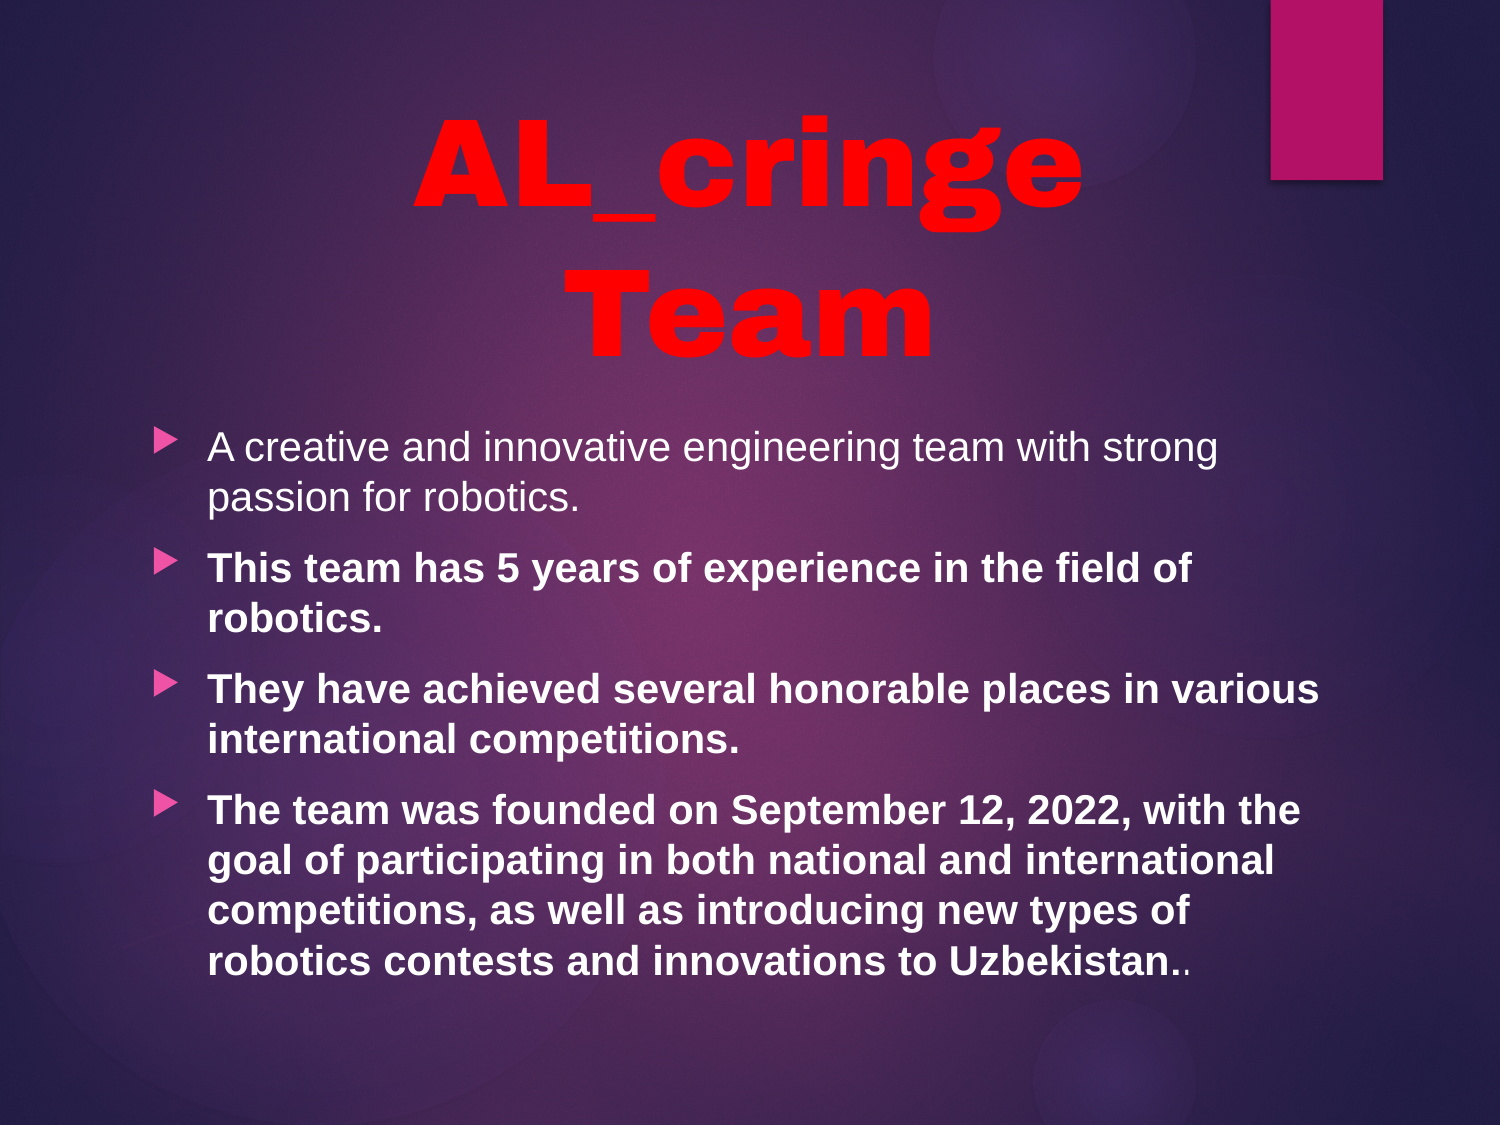

# AL_cringe Team
A creative and innovative engineering team with strong passion for robotics.
This team has 5 years of experience in the field of robotics.
They have achieved several honorable places in various international competitions.
The team was founded on September 12, 2022, with the goal of participating in both national and international competitions, as well as introducing new types of robotics contests and innovations to Uzbekistan..